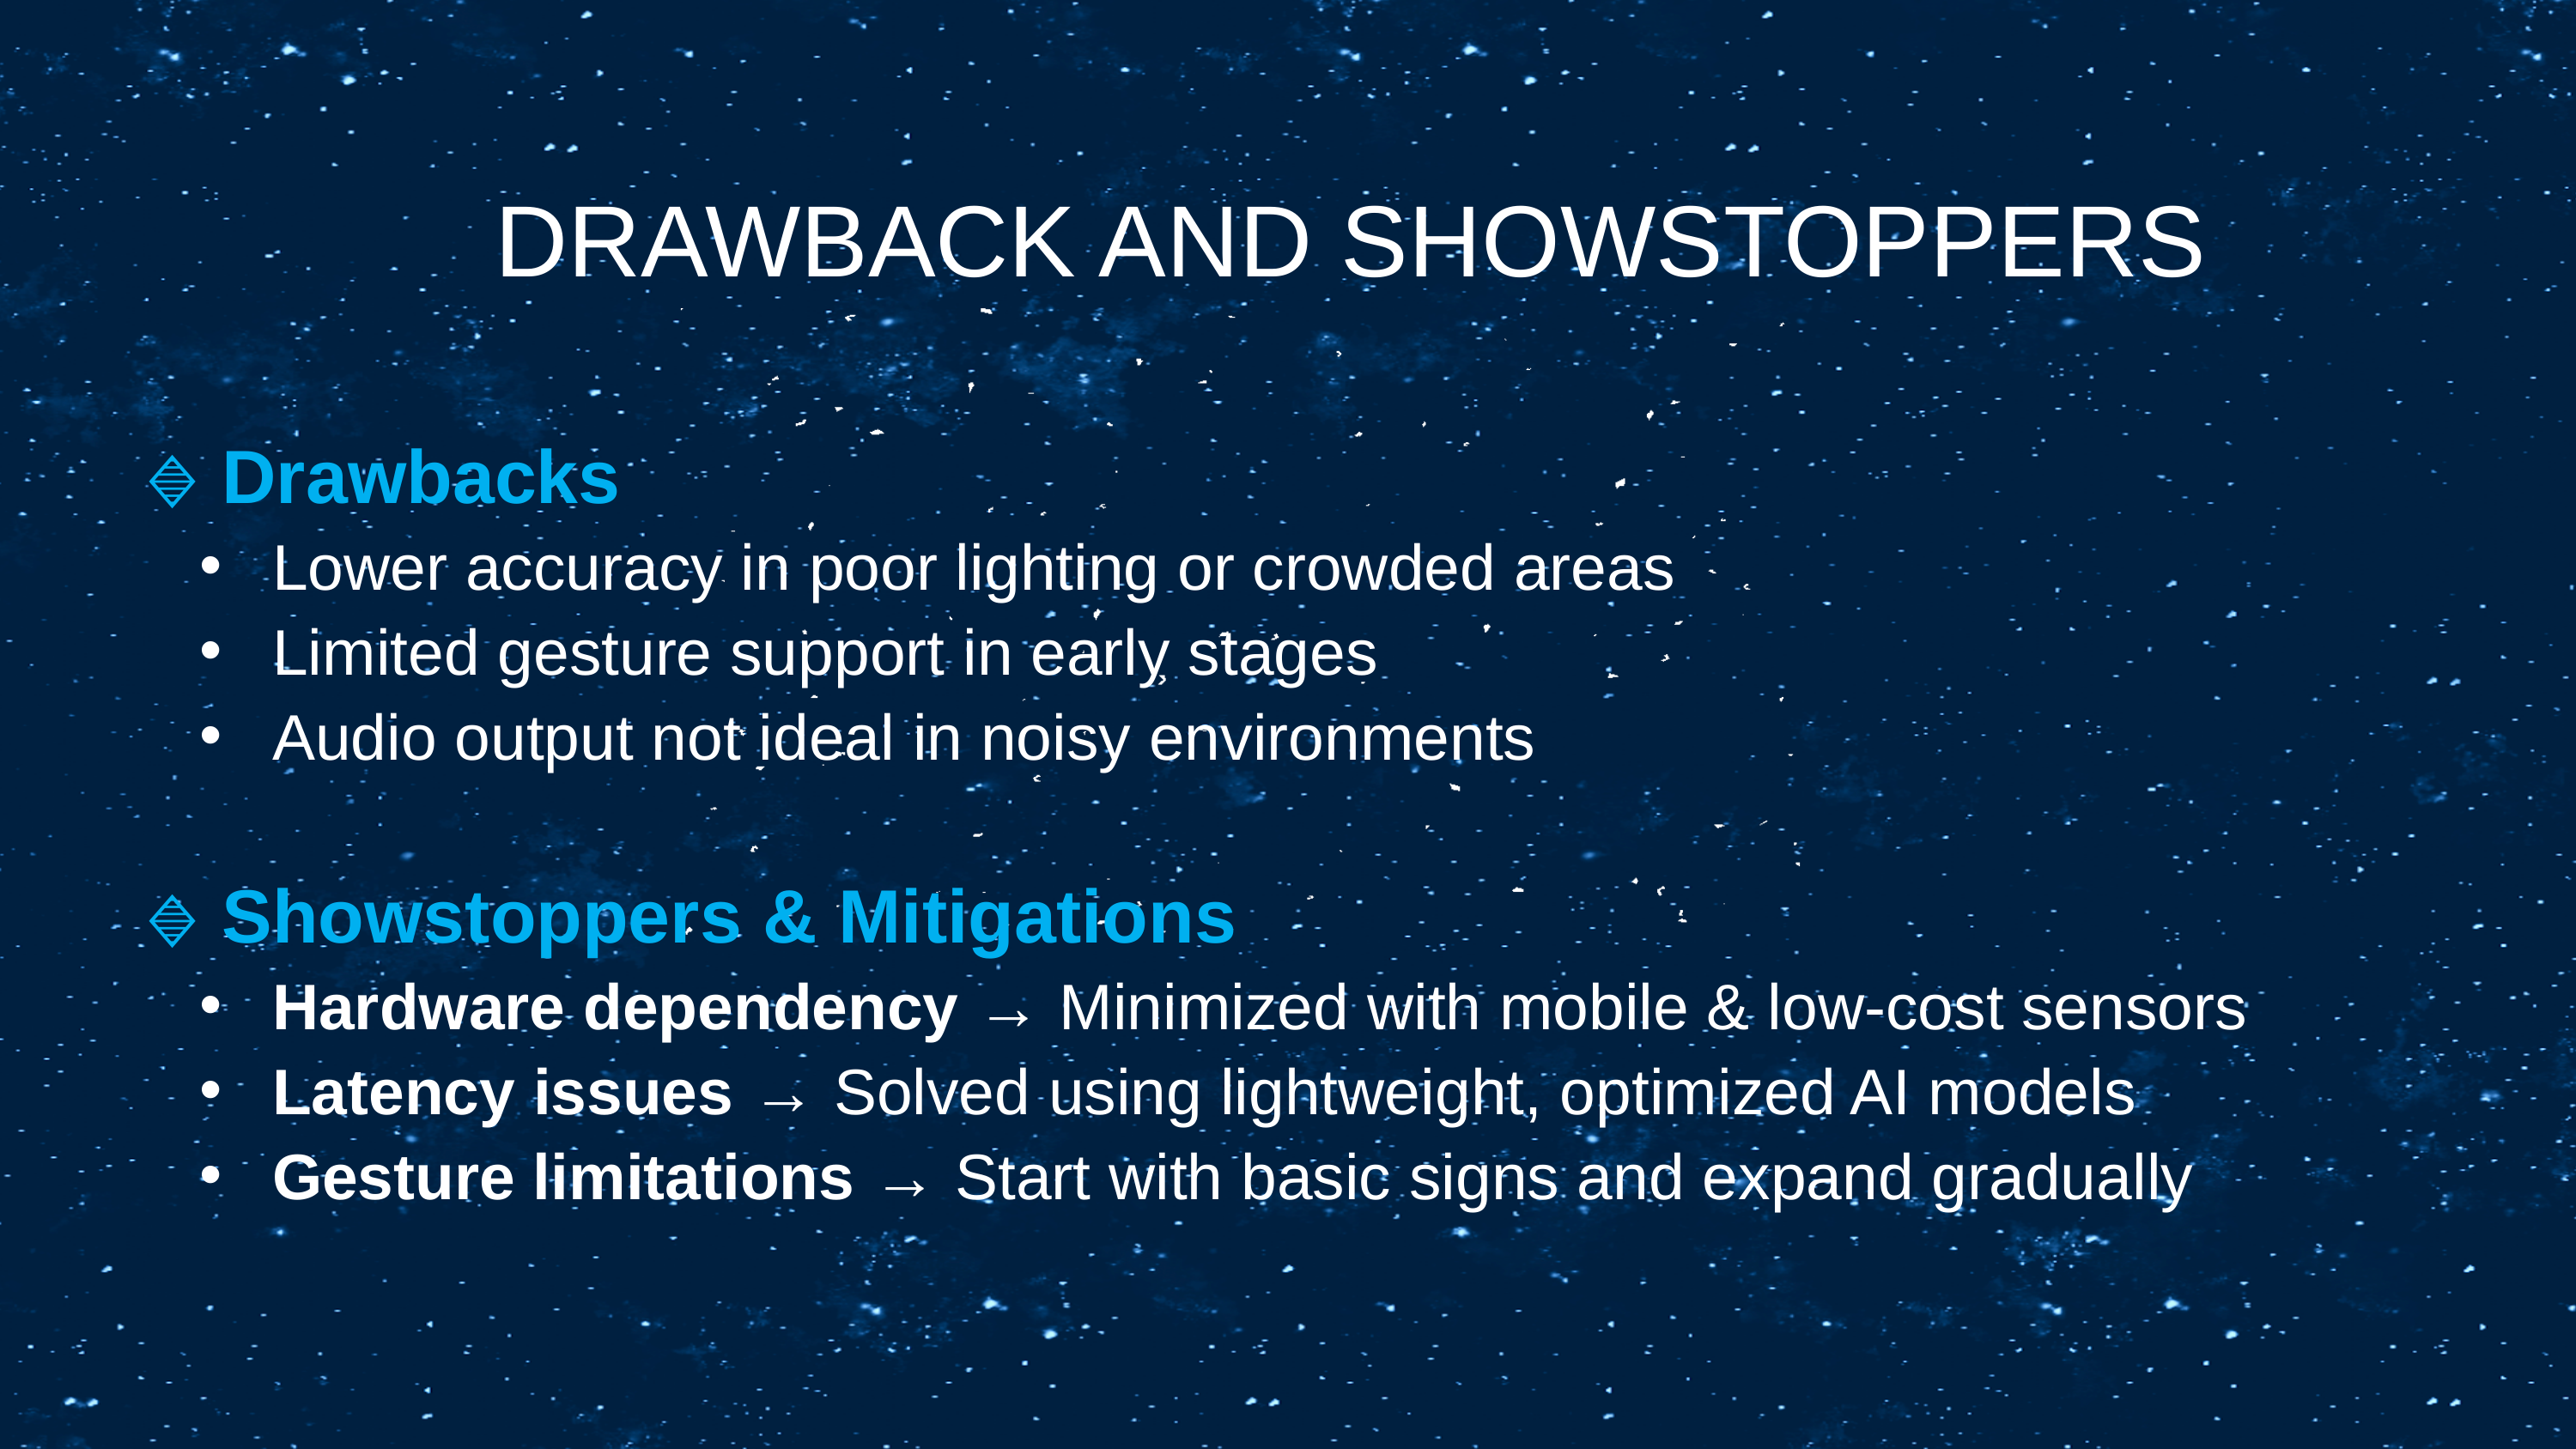

DRAWBACK AND SHOWSTOPPERS

🔹 Drawbacks
 Lower accuracy in poor lighting or crowded areas
 Limited gesture support in early stages
 Audio output not ideal in noisy environments

🔹 Showstoppers & Mitigations
 Hardware dependency → Minimized with mobile & low-cost sensors
 Latency issues → Solved using lightweight, optimized AI models
 Gesture limitations → Start with basic signs and expand gradually